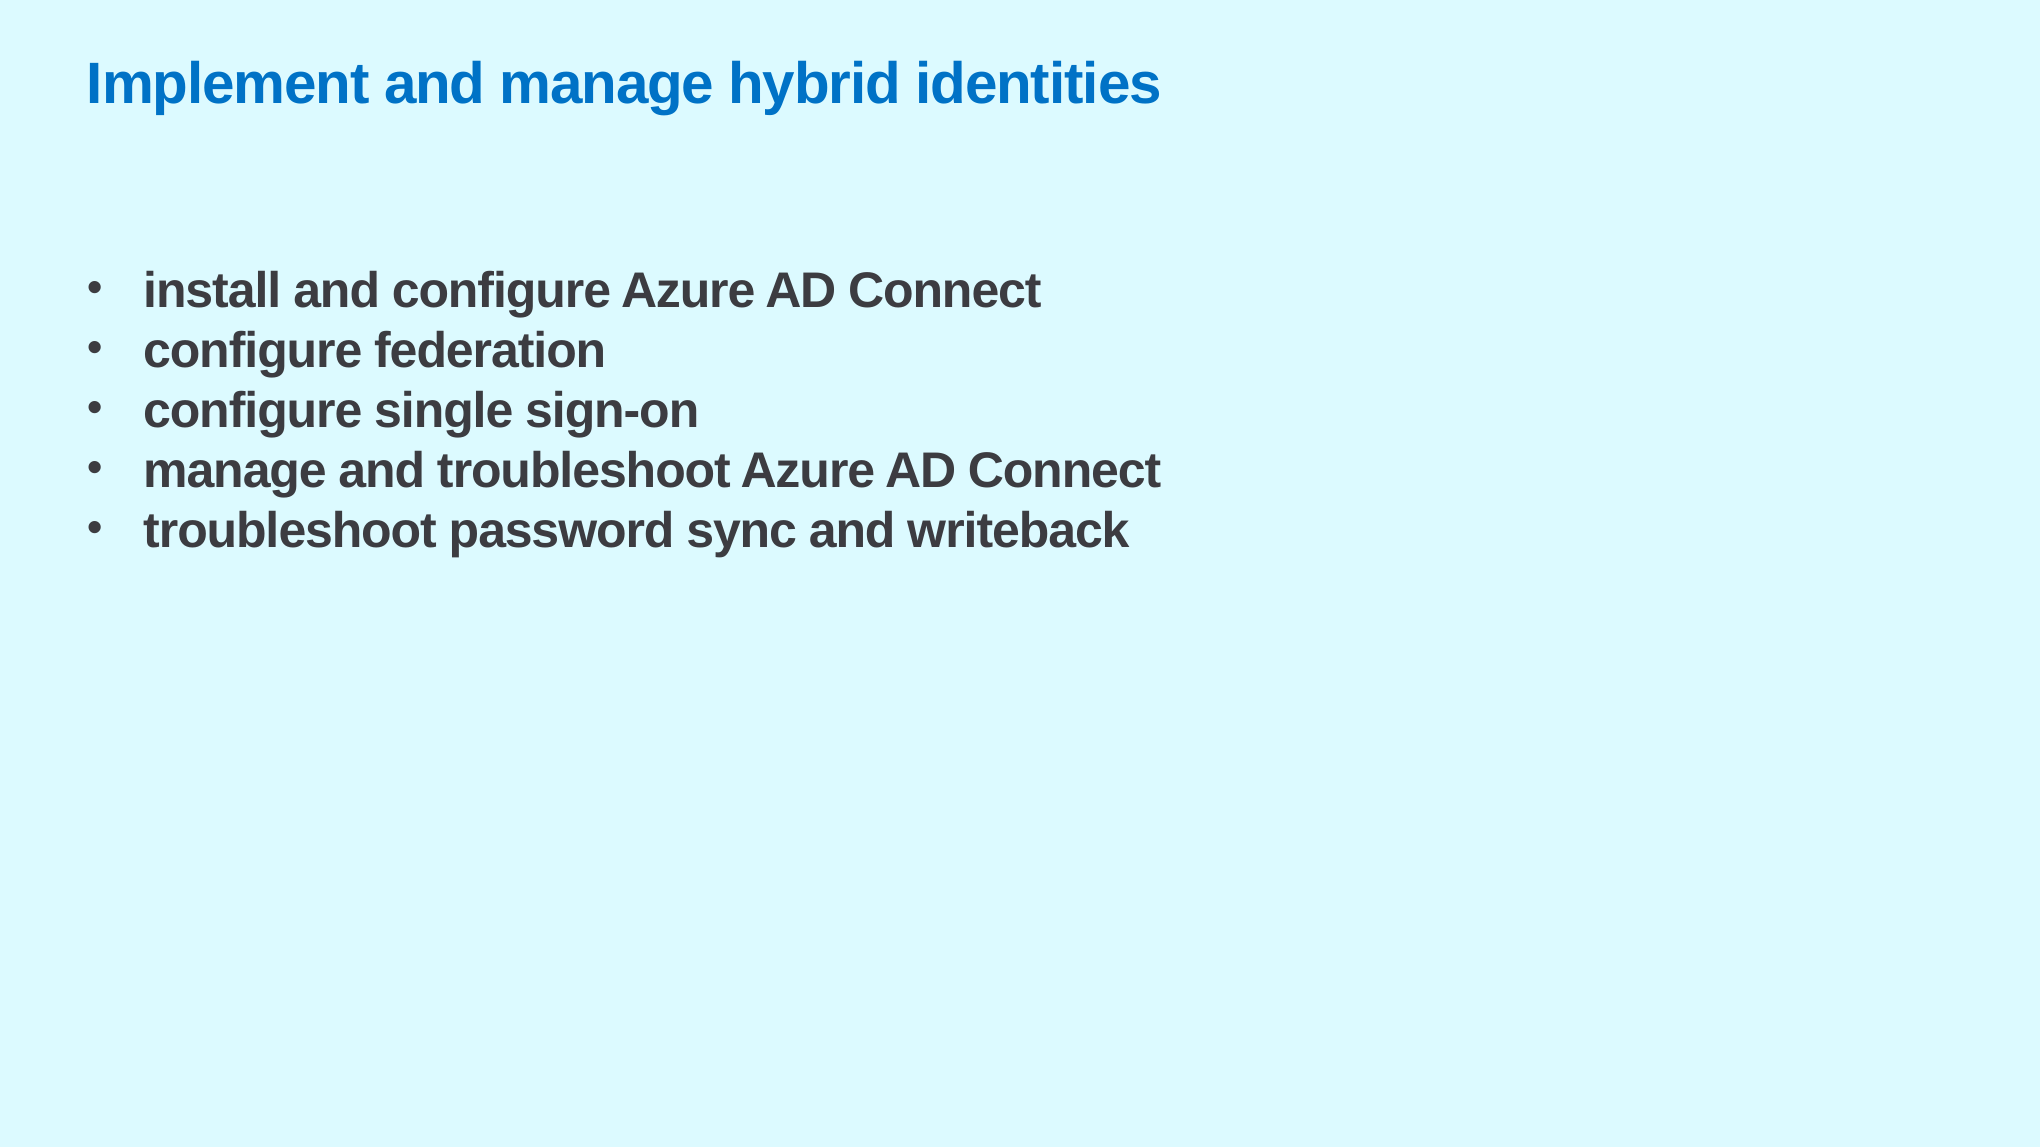

# Implement and manage hybrid identities
install and configure Azure AD Connect
configure federation
configure single sign-on
manage and troubleshoot Azure AD Connect
troubleshoot password sync and writeback